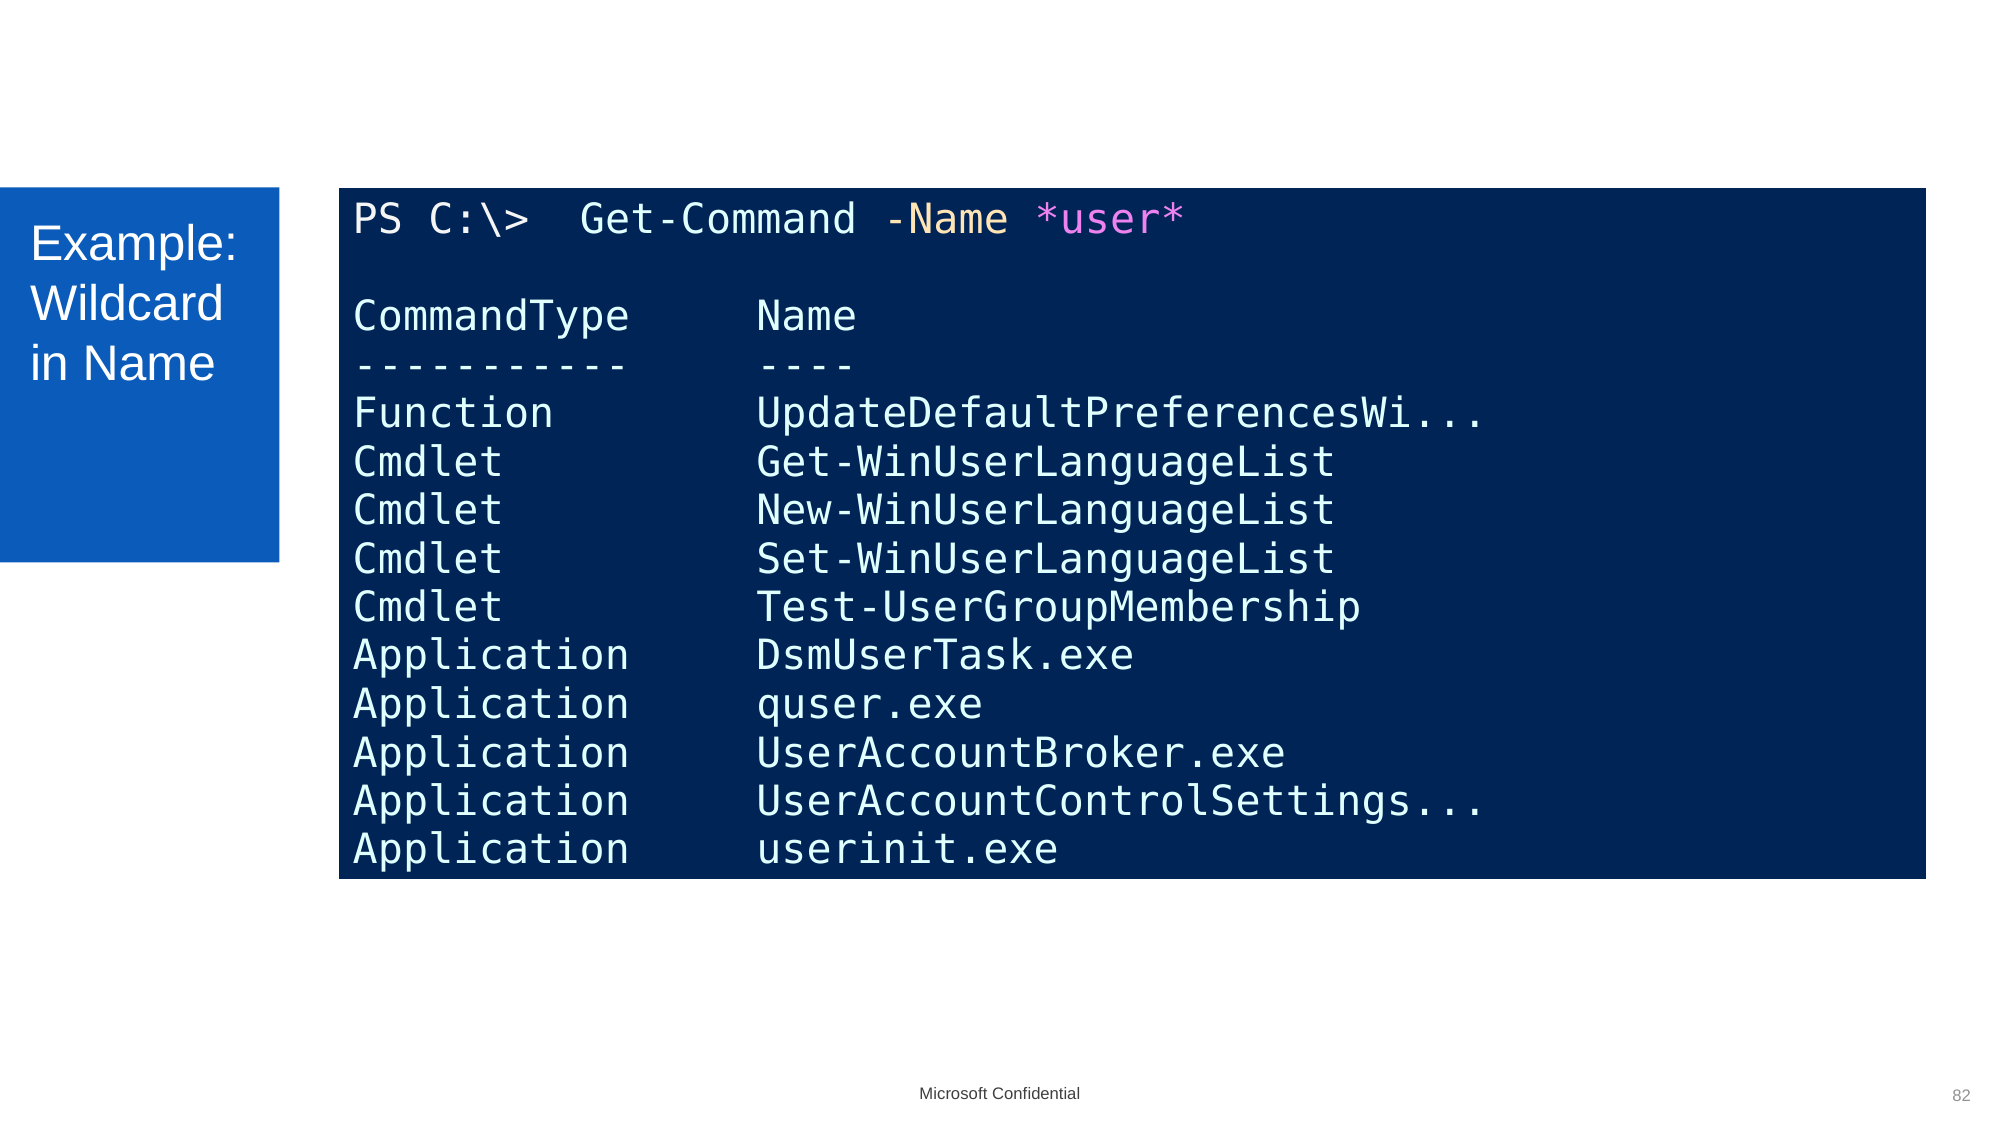

# Example: Wildcard in Name
| PS C:\> Get-Command -Name \*user\* CommandType Name ----------- ---- Function UpdateDefaultPreferencesWi... Cmdlet Get-WinUserLanguageList Cmdlet New-WinUserLanguageList Cmdlet Set-WinUserLanguageList Cmdlet Test-UserGroupMembership Application DsmUserTask.exe Application quser.exe Application UserAccountBroker.exe Application UserAccountControlSettings... Application userinit.exe |
| --- |
82